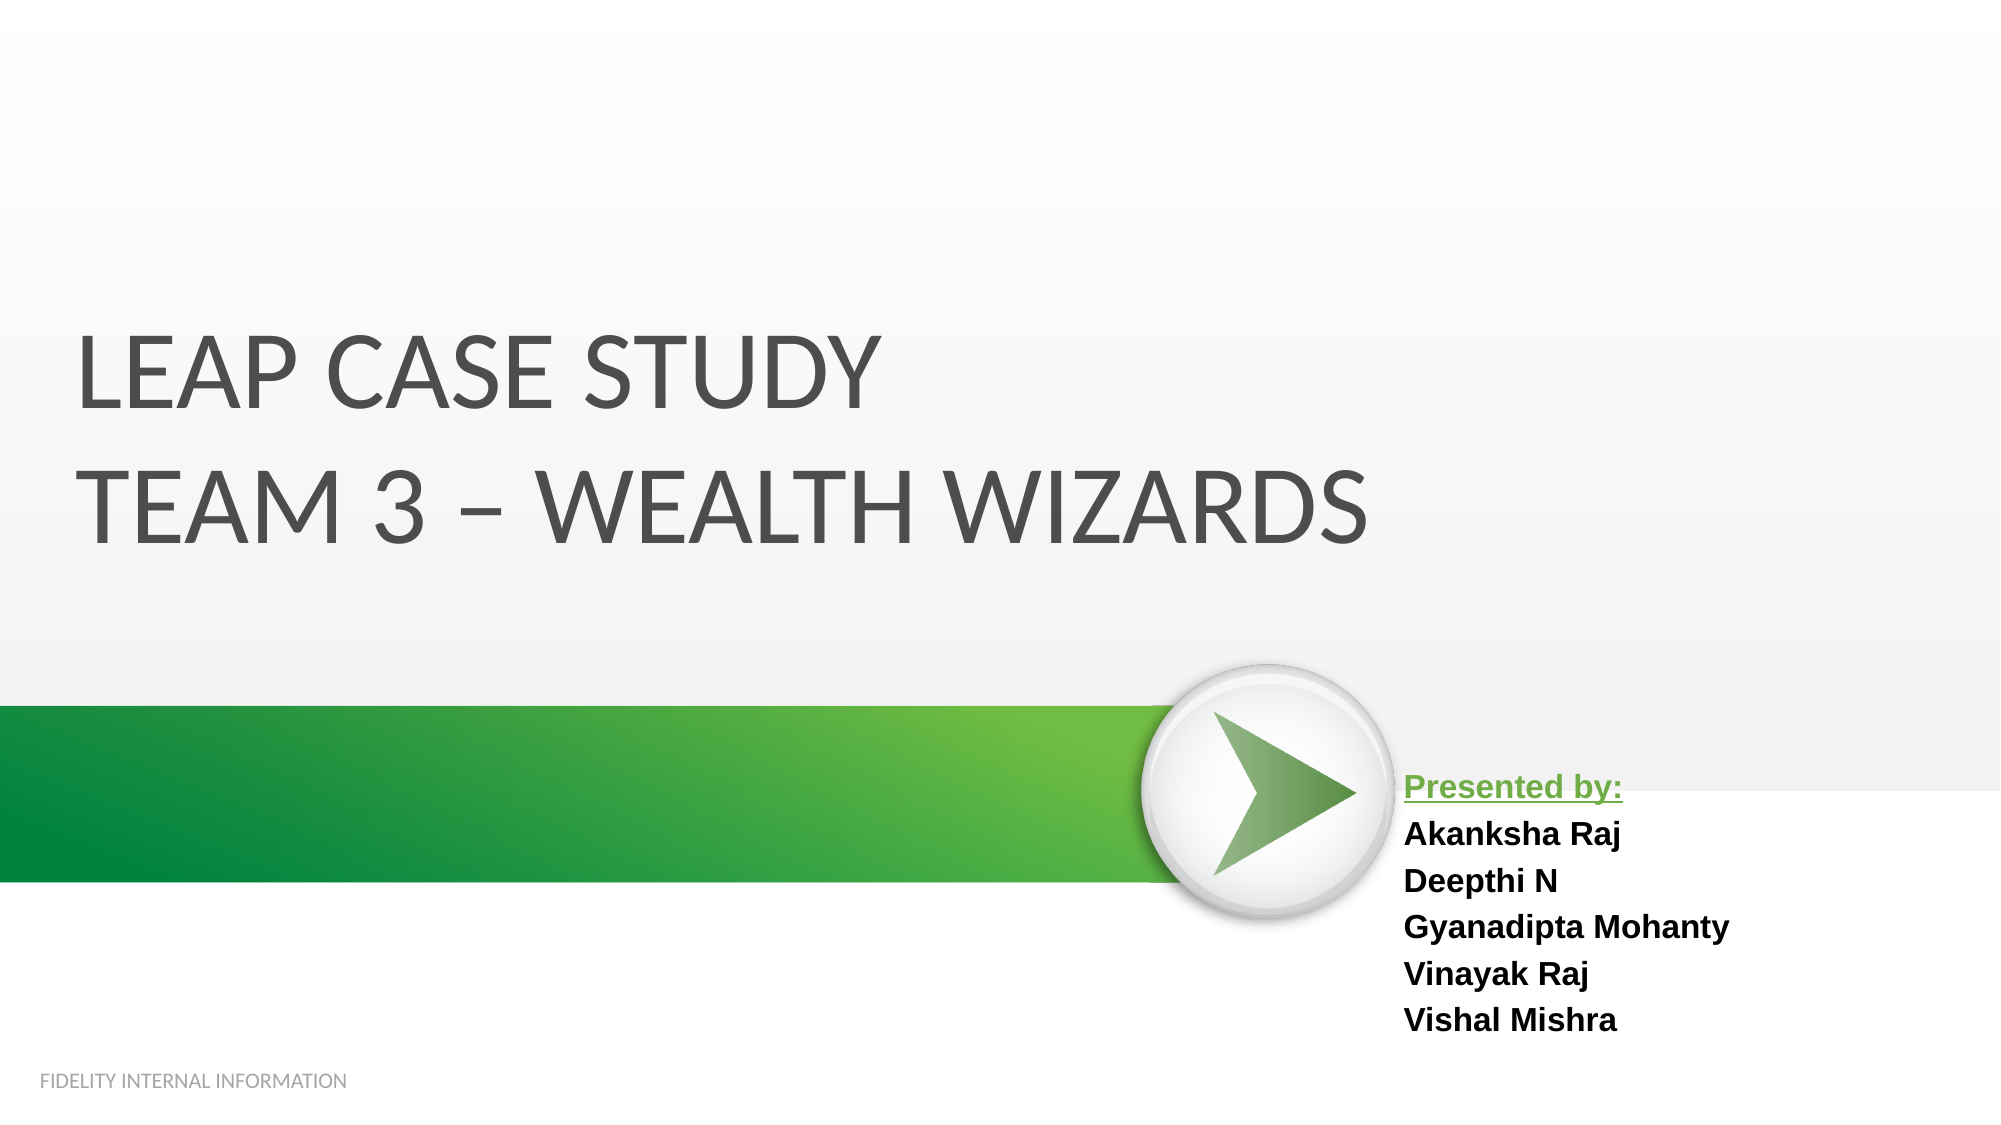

# Leap case study team 3 – wealth wizards
Presented by:
Akanksha Raj
Deepthi N
Gyanadipta Mohanty
Vinayak Raj
Vishal Mishra